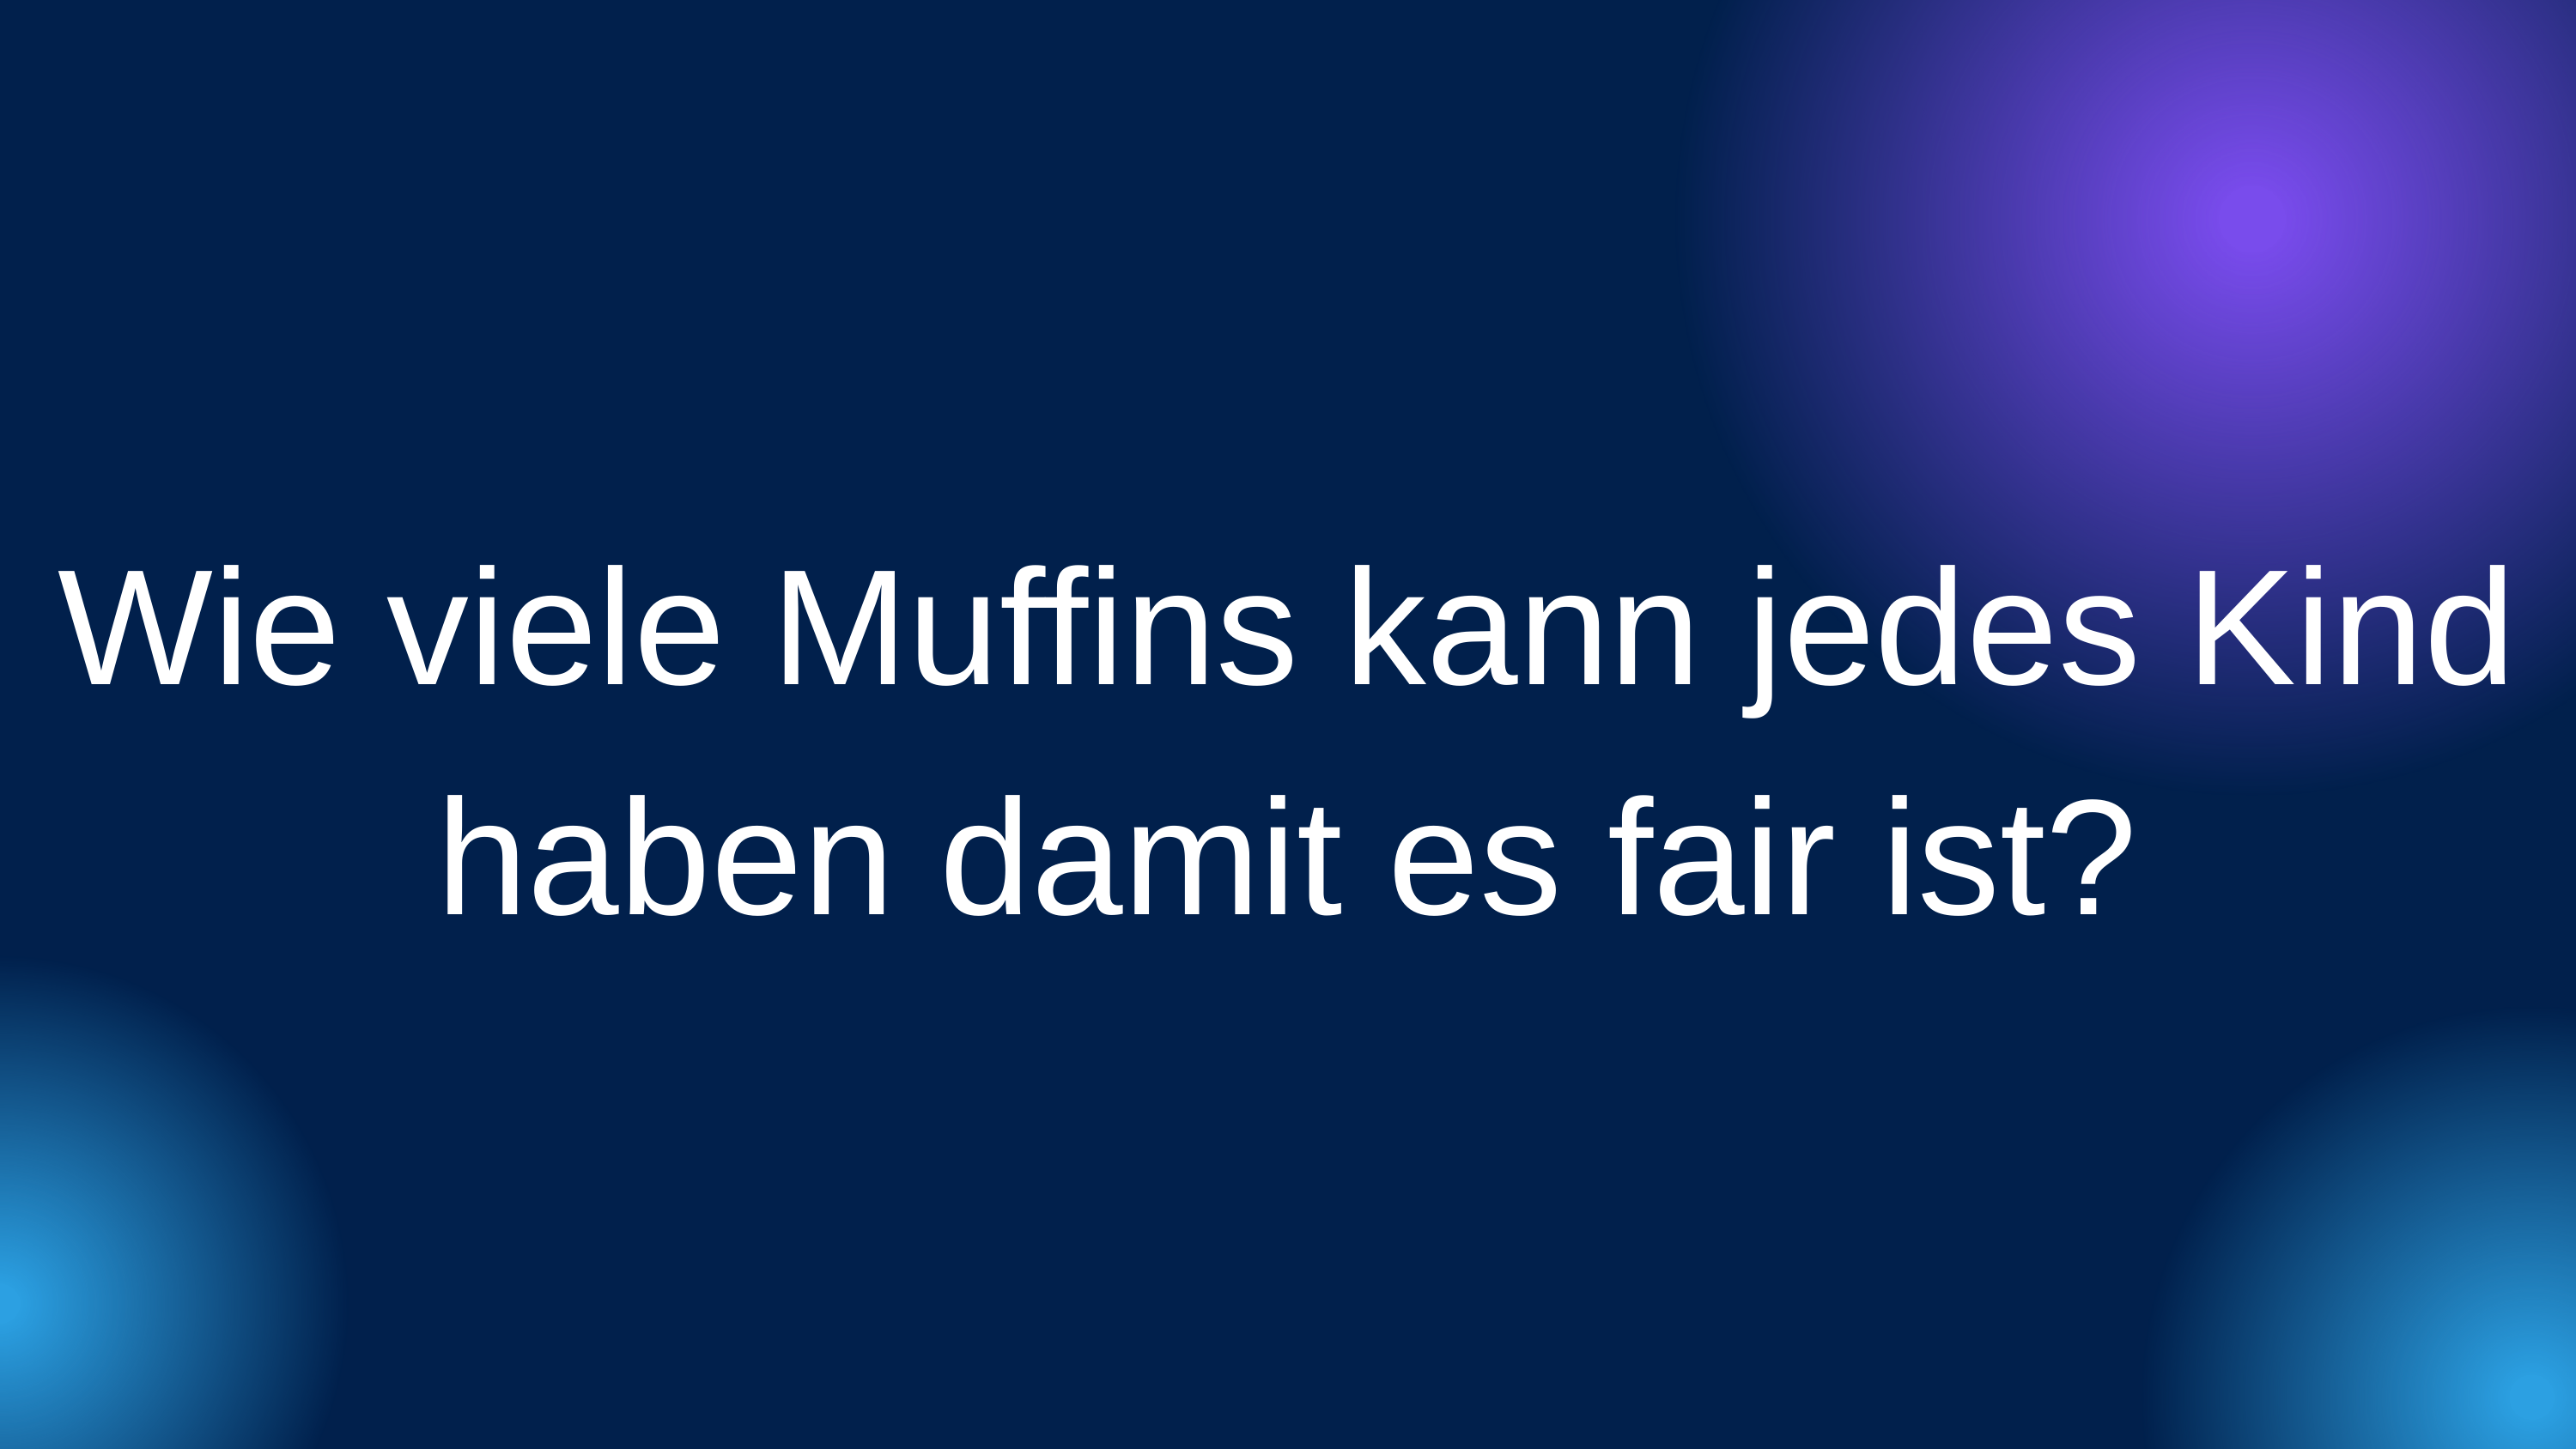

Wie viele Muffins kann jedes Kind haben damit es fair ist?